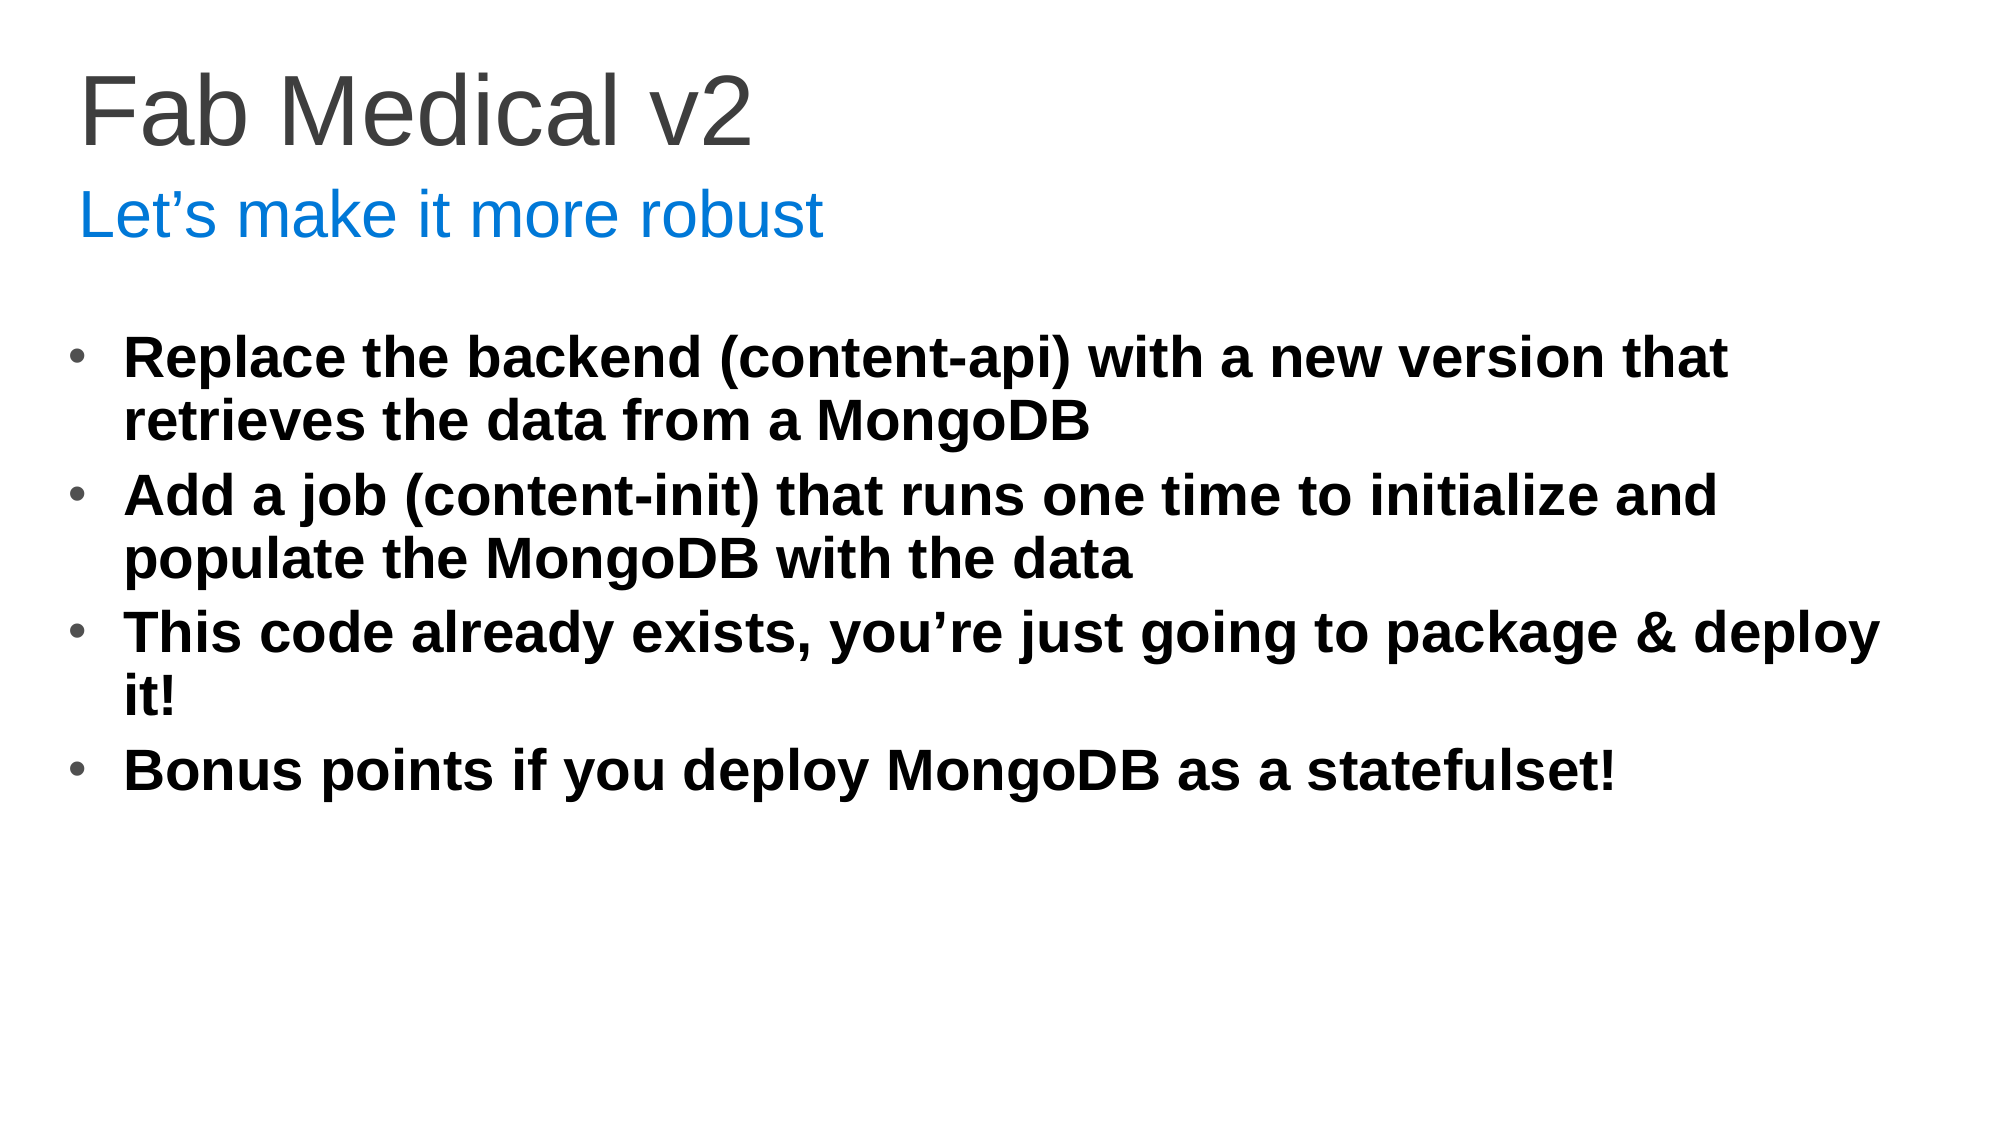

Fab Medical v2
Let’s make it more robust
Replace the backend (content-api) with a new version that retrieves the data from a MongoDB
Add a job (content-init) that runs one time to initialize and populate the MongoDB with the data
This code already exists, you’re just going to package & deploy it!
Bonus points if you deploy MongoDB as a statefulset!